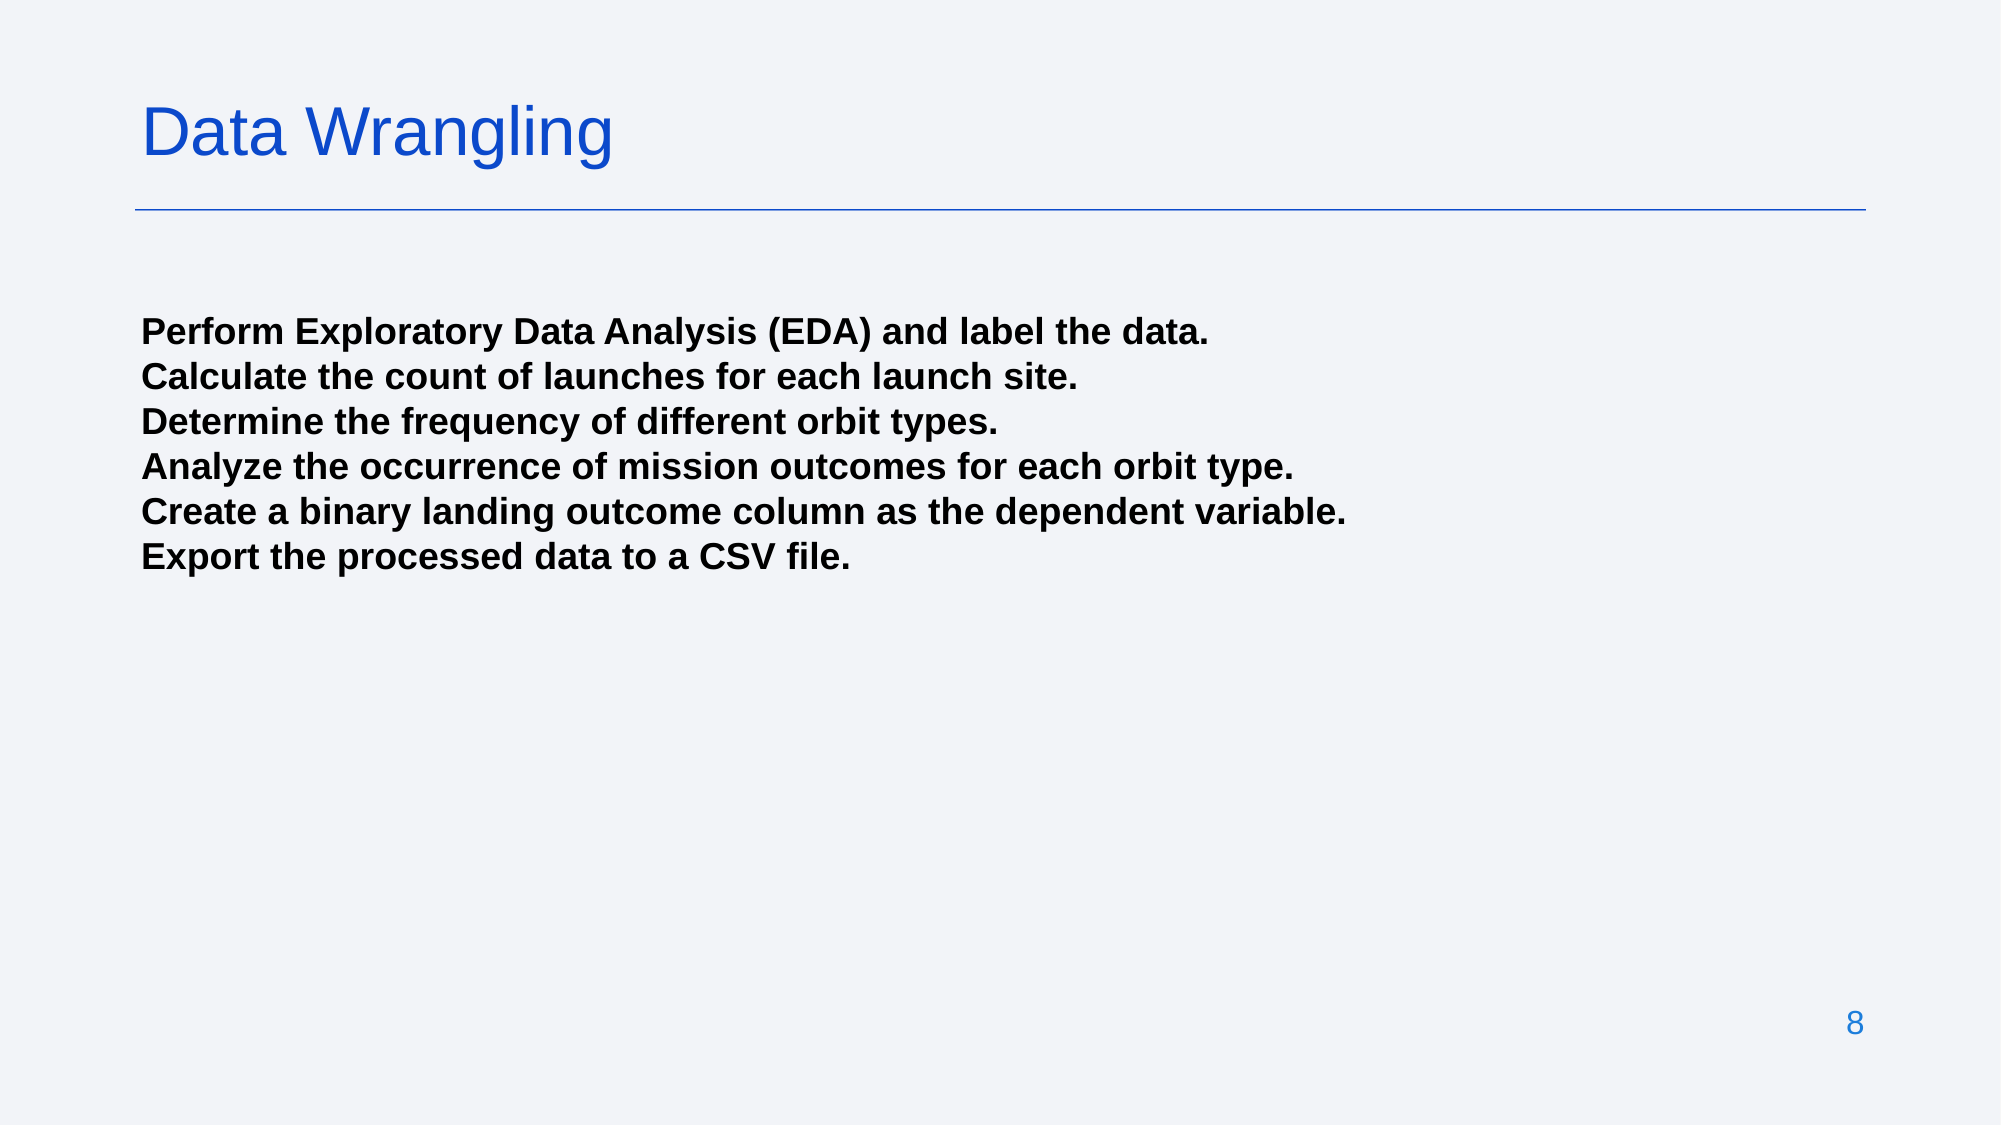

Data Wrangling
Perform Exploratory Data Analysis (EDA) and label the data.
Calculate the count of launches for each launch site.
Determine the frequency of different orbit types.
Analyze the occurrence of mission outcomes for each orbit type.
Create a binary landing outcome column as the dependent variable.
Export the processed data to a CSV file.

8